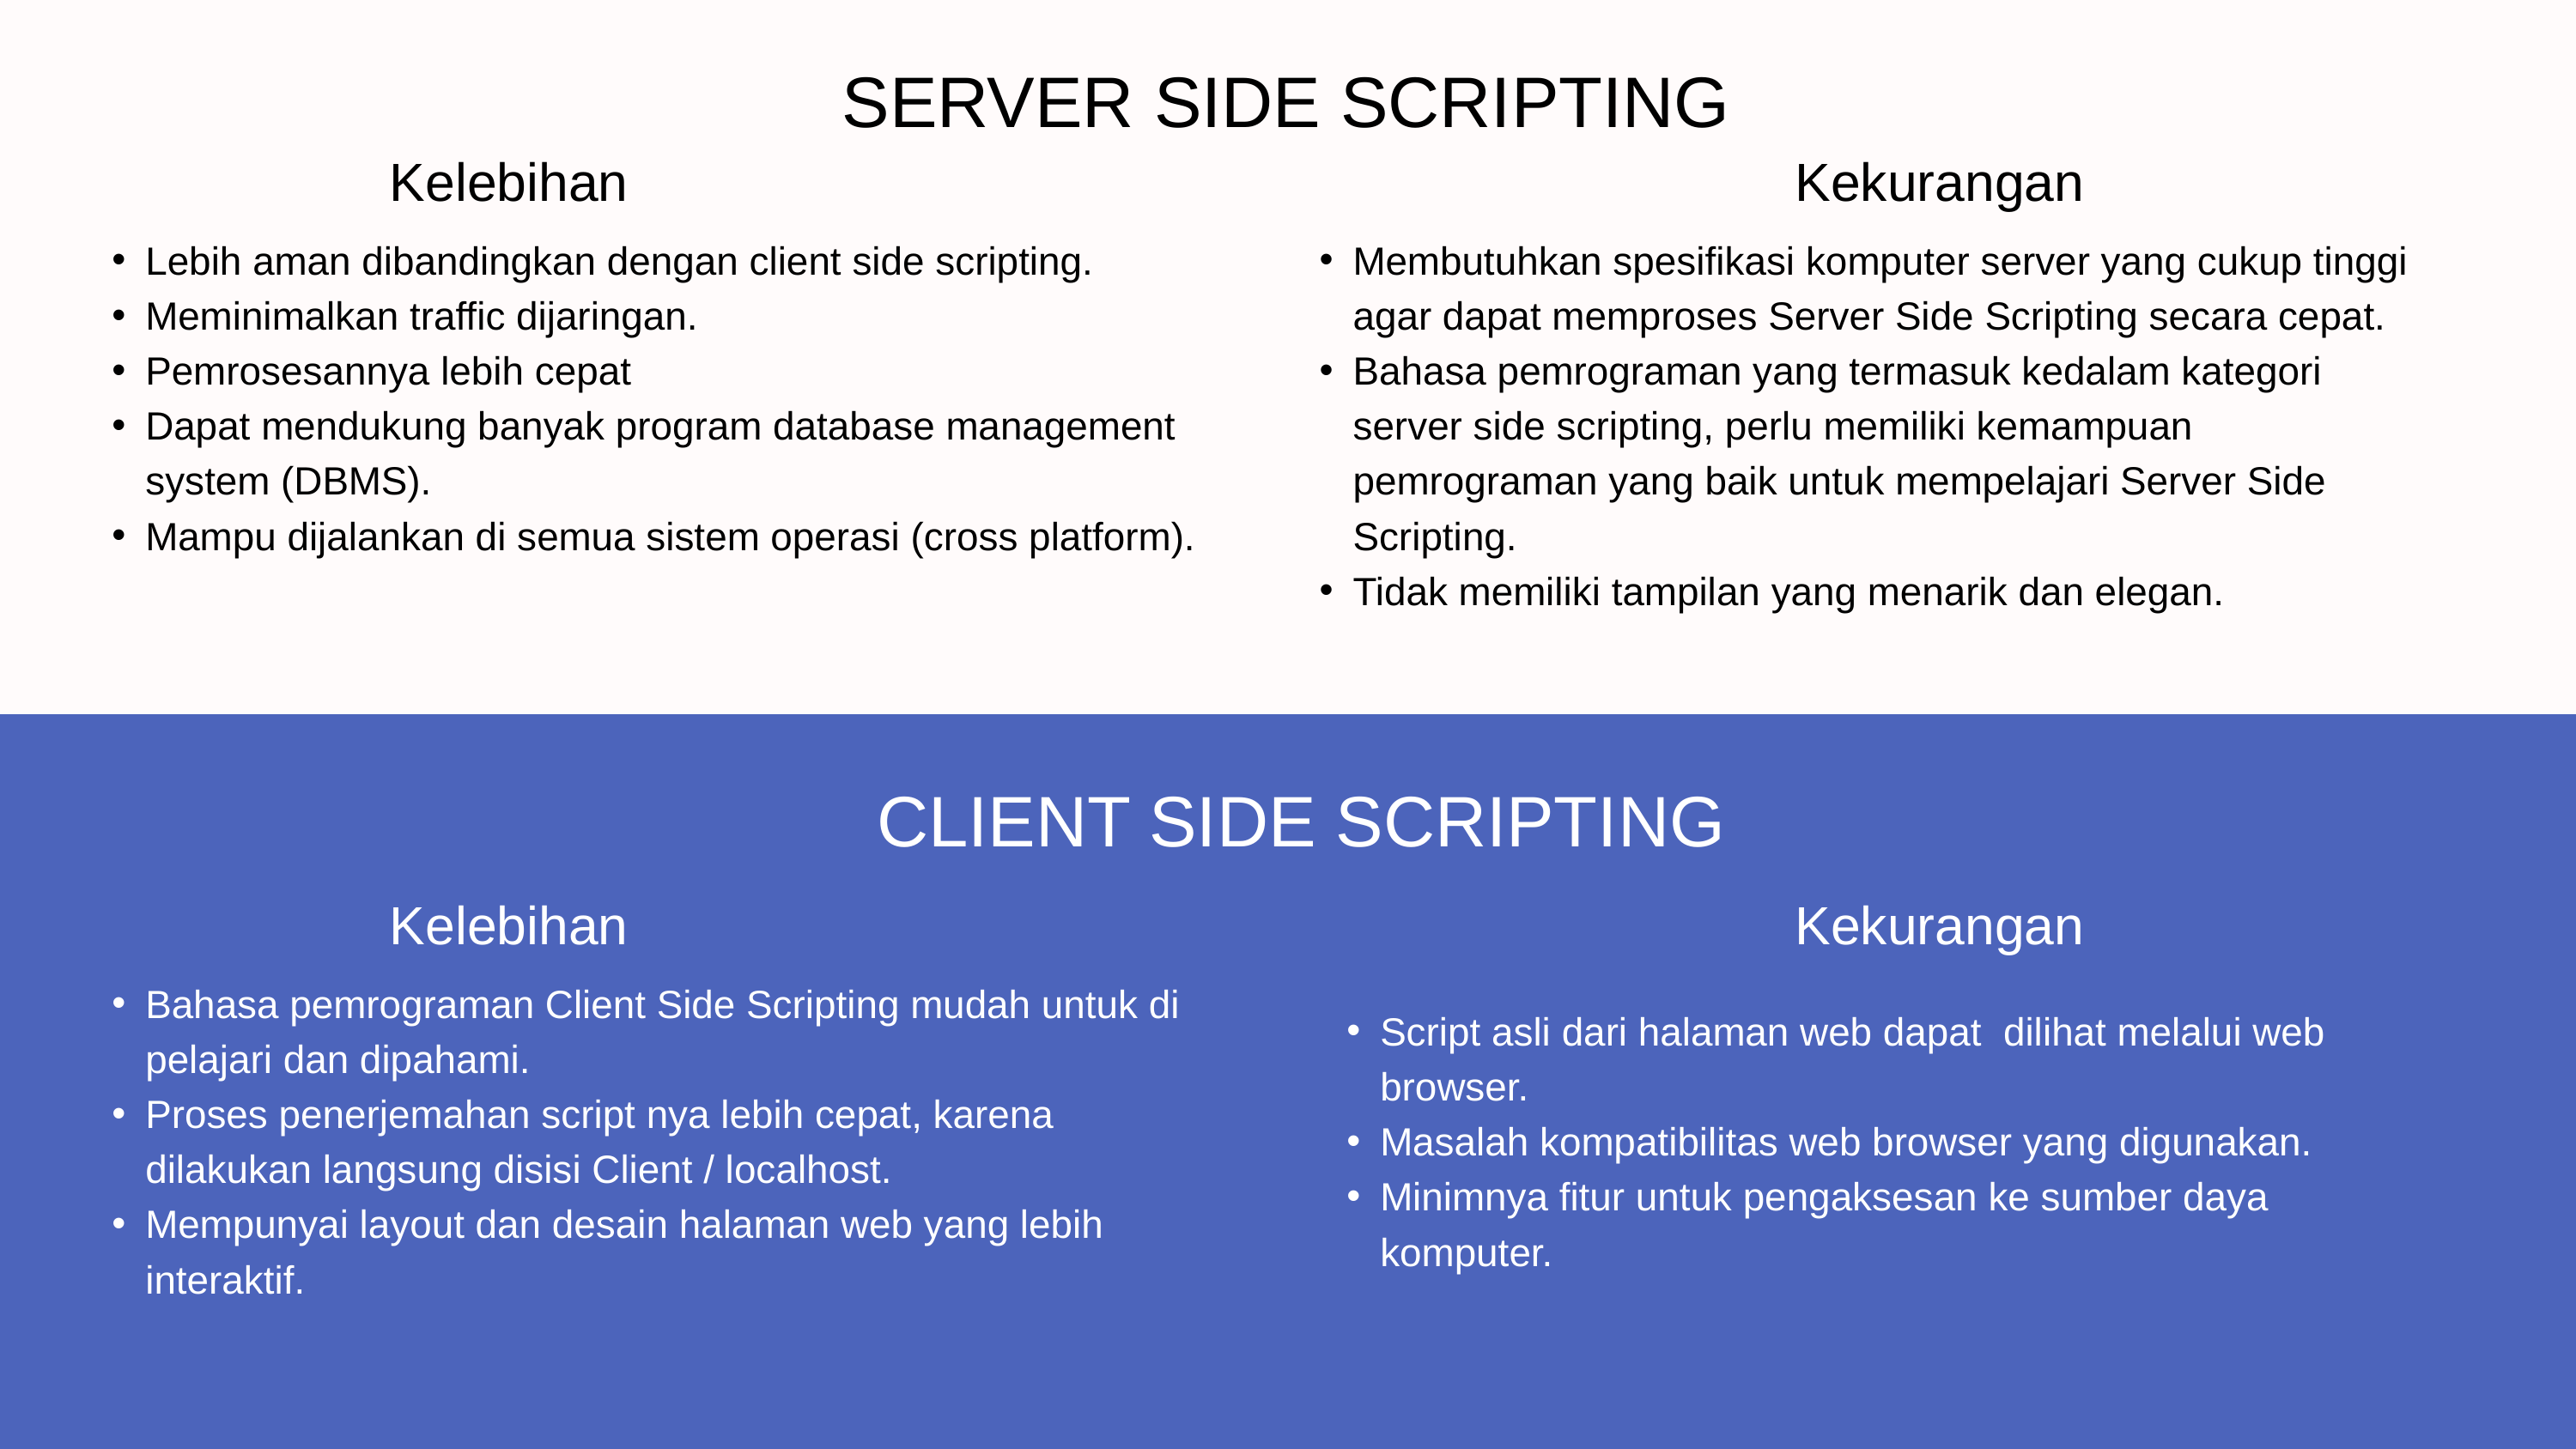

SERVER SIDE SCRIPTING
Kelebihan
Kekurangan
Lebih aman dibandingkan dengan client side scripting.
Meminimalkan traffic dijaringan.
Pemrosesannya lebih cepat
Dapat mendukung banyak program database management system (DBMS).
Mampu dijalankan di semua sistem operasi (cross platform).
Membutuhkan spesifikasi komputer server yang cukup tinggi agar dapat memproses Server Side Scripting secara cepat.
Bahasa pemrograman yang termasuk kedalam kategori server side scripting, perlu memiliki kemampuan pemrograman yang baik untuk mempelajari Server Side Scripting.
Tidak memiliki tampilan yang menarik dan elegan.
CLIENT SIDE SCRIPTING
Kelebihan
Kekurangan
Bahasa pemrograman Client Side Scripting mudah untuk di pelajari dan dipahami.
Proses penerjemahan script nya lebih cepat, karena dilakukan langsung disisi Client / localhost.
Mempunyai layout dan desain halaman web yang lebih interaktif.
Script asli dari halaman web dapat  dilihat melalui web browser.
Masalah kompatibilitas web browser yang digunakan.
Minimnya fitur untuk pengaksesan ke sumber daya komputer.